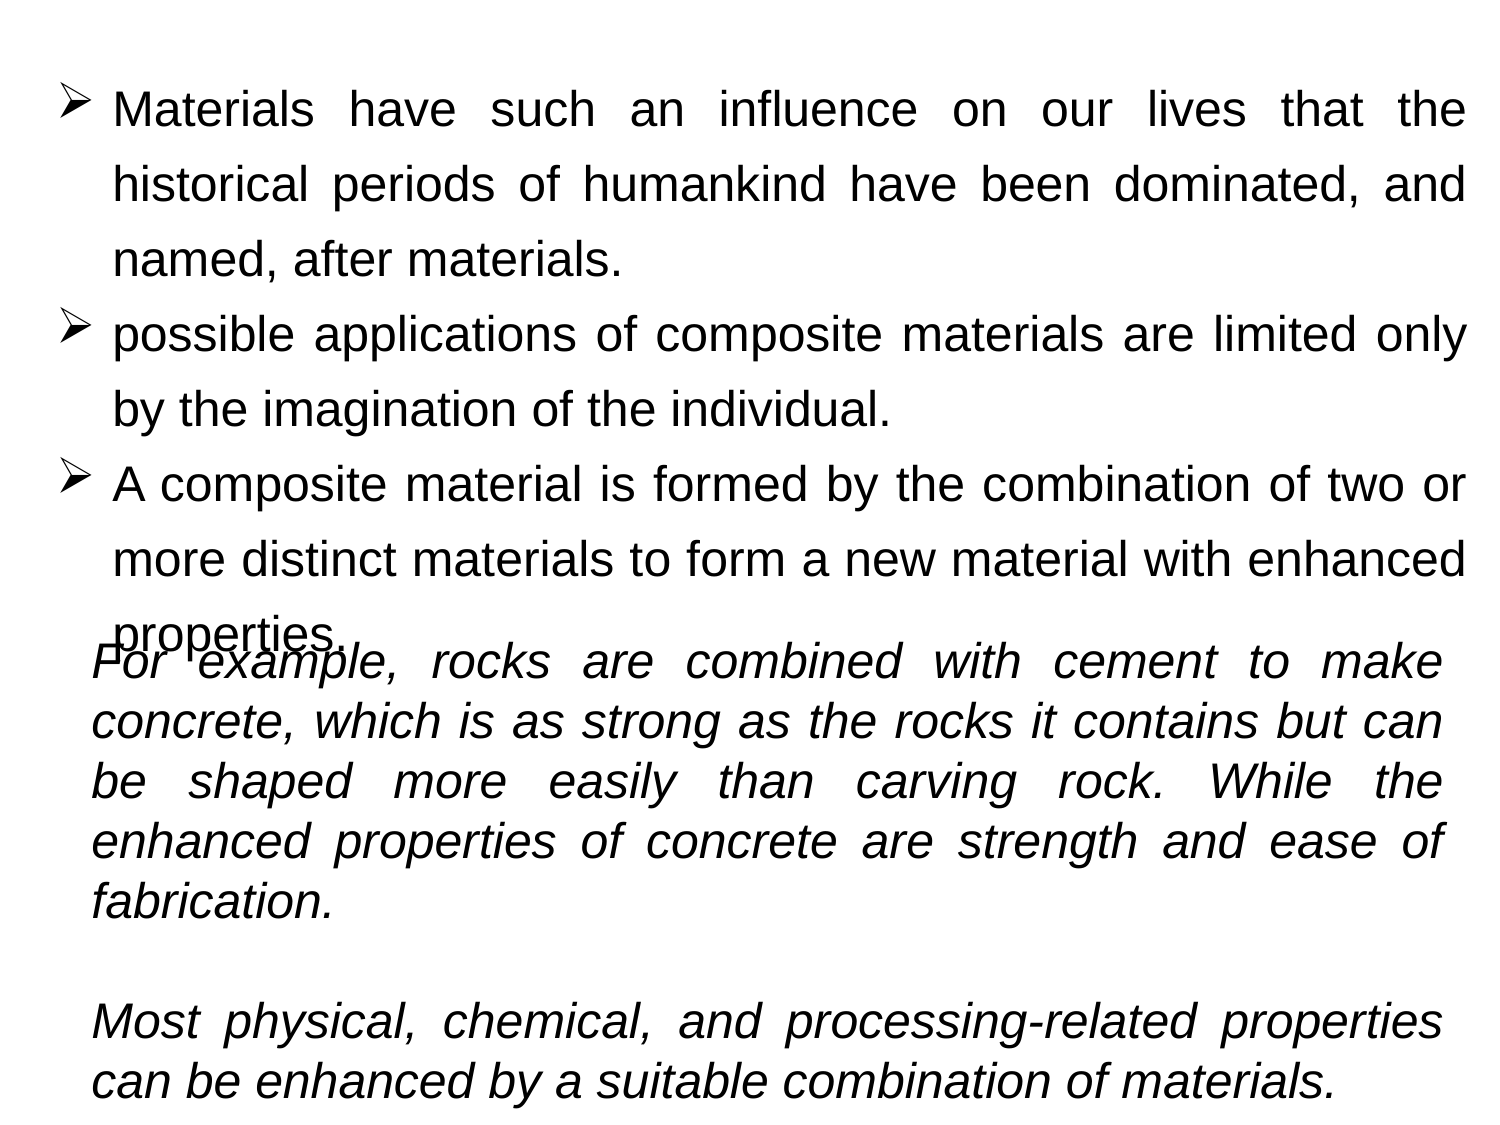

Materials have such an influence on our lives that the historical periods of humankind have been dominated, and named, after materials.
possible applications of composite materials are limited only by the imagination of the individual.
A composite material is formed by the combination of two or more distinct materials to form a new material with enhanced properties.

For example, rocks are combined with cement to make concrete, which is as strong as the rocks it contains but can be shaped more easily than carving rock. While the enhanced properties of concrete are strength and ease of fabrication.

Most physical, chemical, and processing-related properties can be enhanced by a suitable combination of materials.